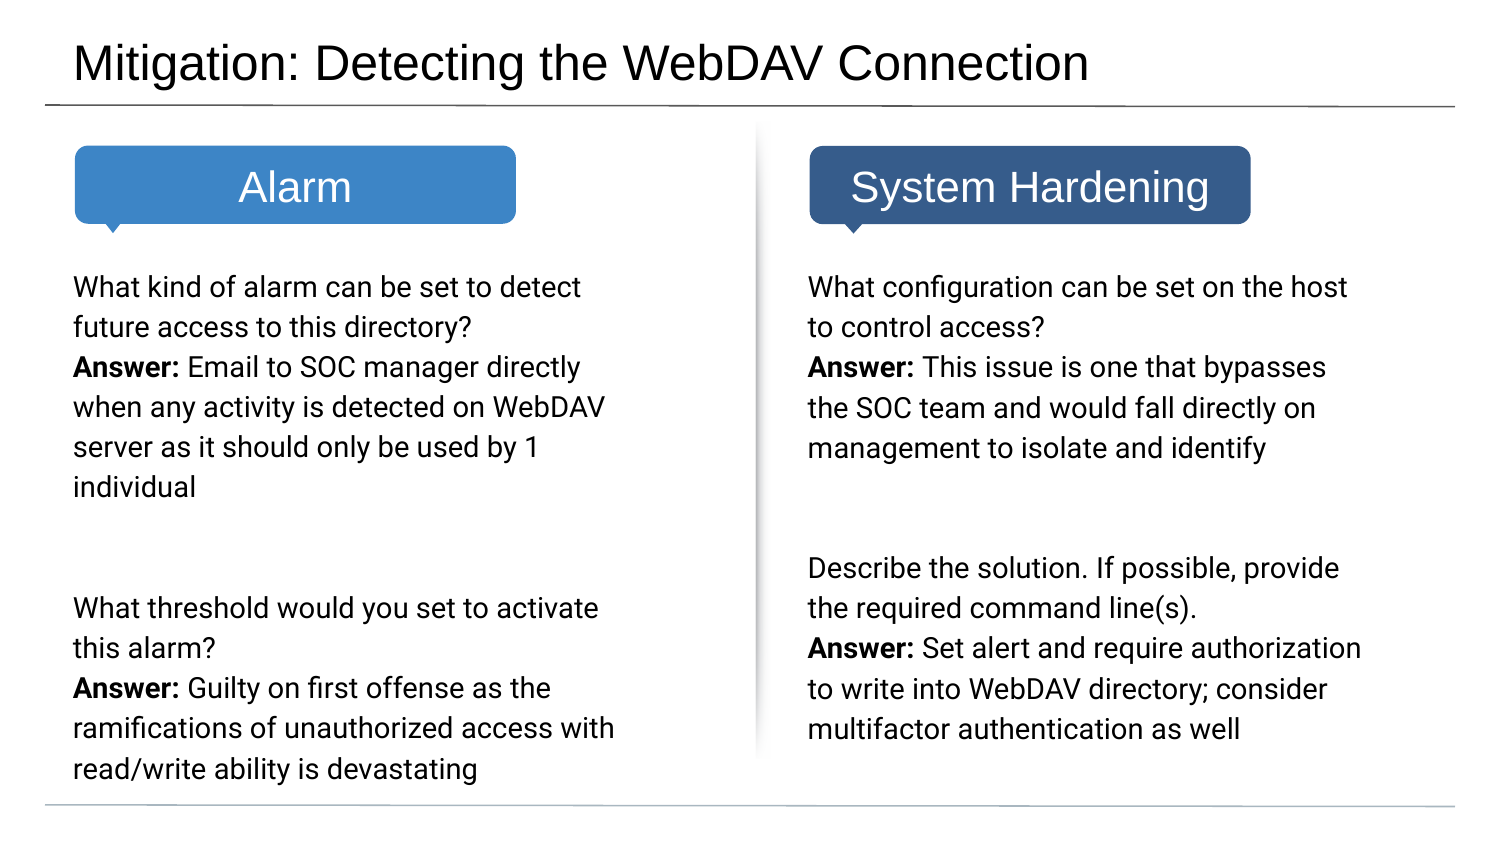

# Mitigation: Detecting the WebDAV Connection
What kind of alarm can be set to detect future access to this directory?
Answer: Email to SOC manager directly when any activity is detected on WebDAV server as it should only be used by 1 individual

What threshold would you set to activate this alarm?
Answer: Guilty on first offense as the ramifications of unauthorized access with read/write ability is devastating
What configuration can be set on the host to control access?
Answer: This issue is one that bypasses the SOC team and would fall directly on management to isolate and identify

Describe the solution. If possible, provide the required command line(s).
Answer: Set alert and require authorization to write into WebDAV directory; consider multifactor authentication as well